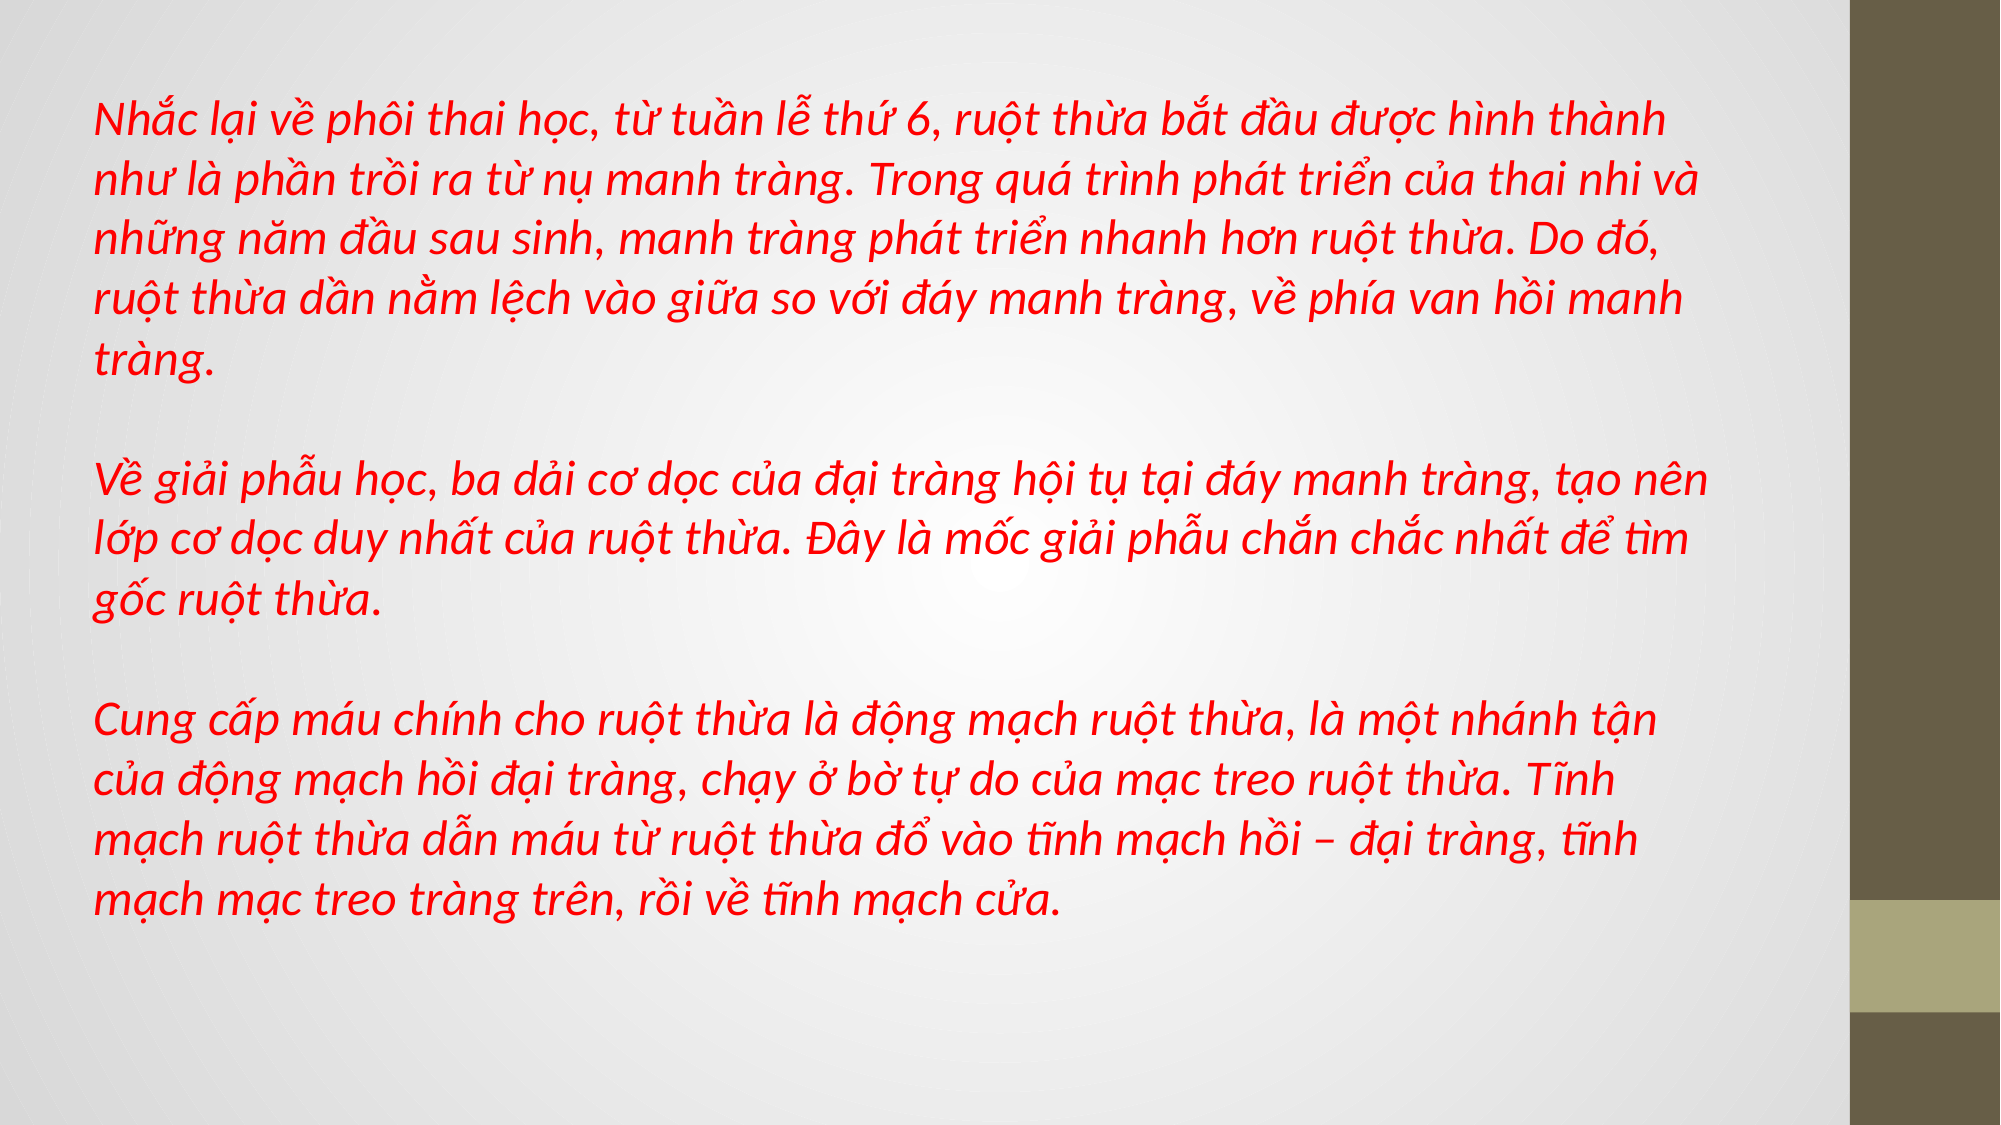

Nhắc lại về phôi thai học, từ tuần lễ thứ 6, ruột thừa bắt đầu được hình thành như là phần trồi ra từ nụ manh tràng. Trong quá trình phát triển của thai nhi và những năm đầu sau sinh, manh tràng phát triển nhanh hơn ruột thừa. Do đó, ruột thừa dần nằm lệch vào giữa so với đáy manh tràng, về phía van hồi manh tràng.

Về giải phẫu học, ba dải cơ dọc của đại tràng hội tụ tại đáy manh tràng, tạo nên lớp cơ dọc duy nhất của ruột thừa. Đây là mốc giải phẫu chắn chắc nhất để tìm gốc ruột thừa.

Cung cấp máu chính cho ruột thừa là động mạch ruột thừa, là một nhánh tận của động mạch hồi đại tràng, chạy ở bờ tự do của mạc treo ruột thừa. Tĩnh mạch ruột thừa dẫn máu từ ruột thừa đổ vào tĩnh mạch hồi – đại tràng, tĩnh mạch mạc treo tràng trên, rồi về tĩnh mạch cửa.